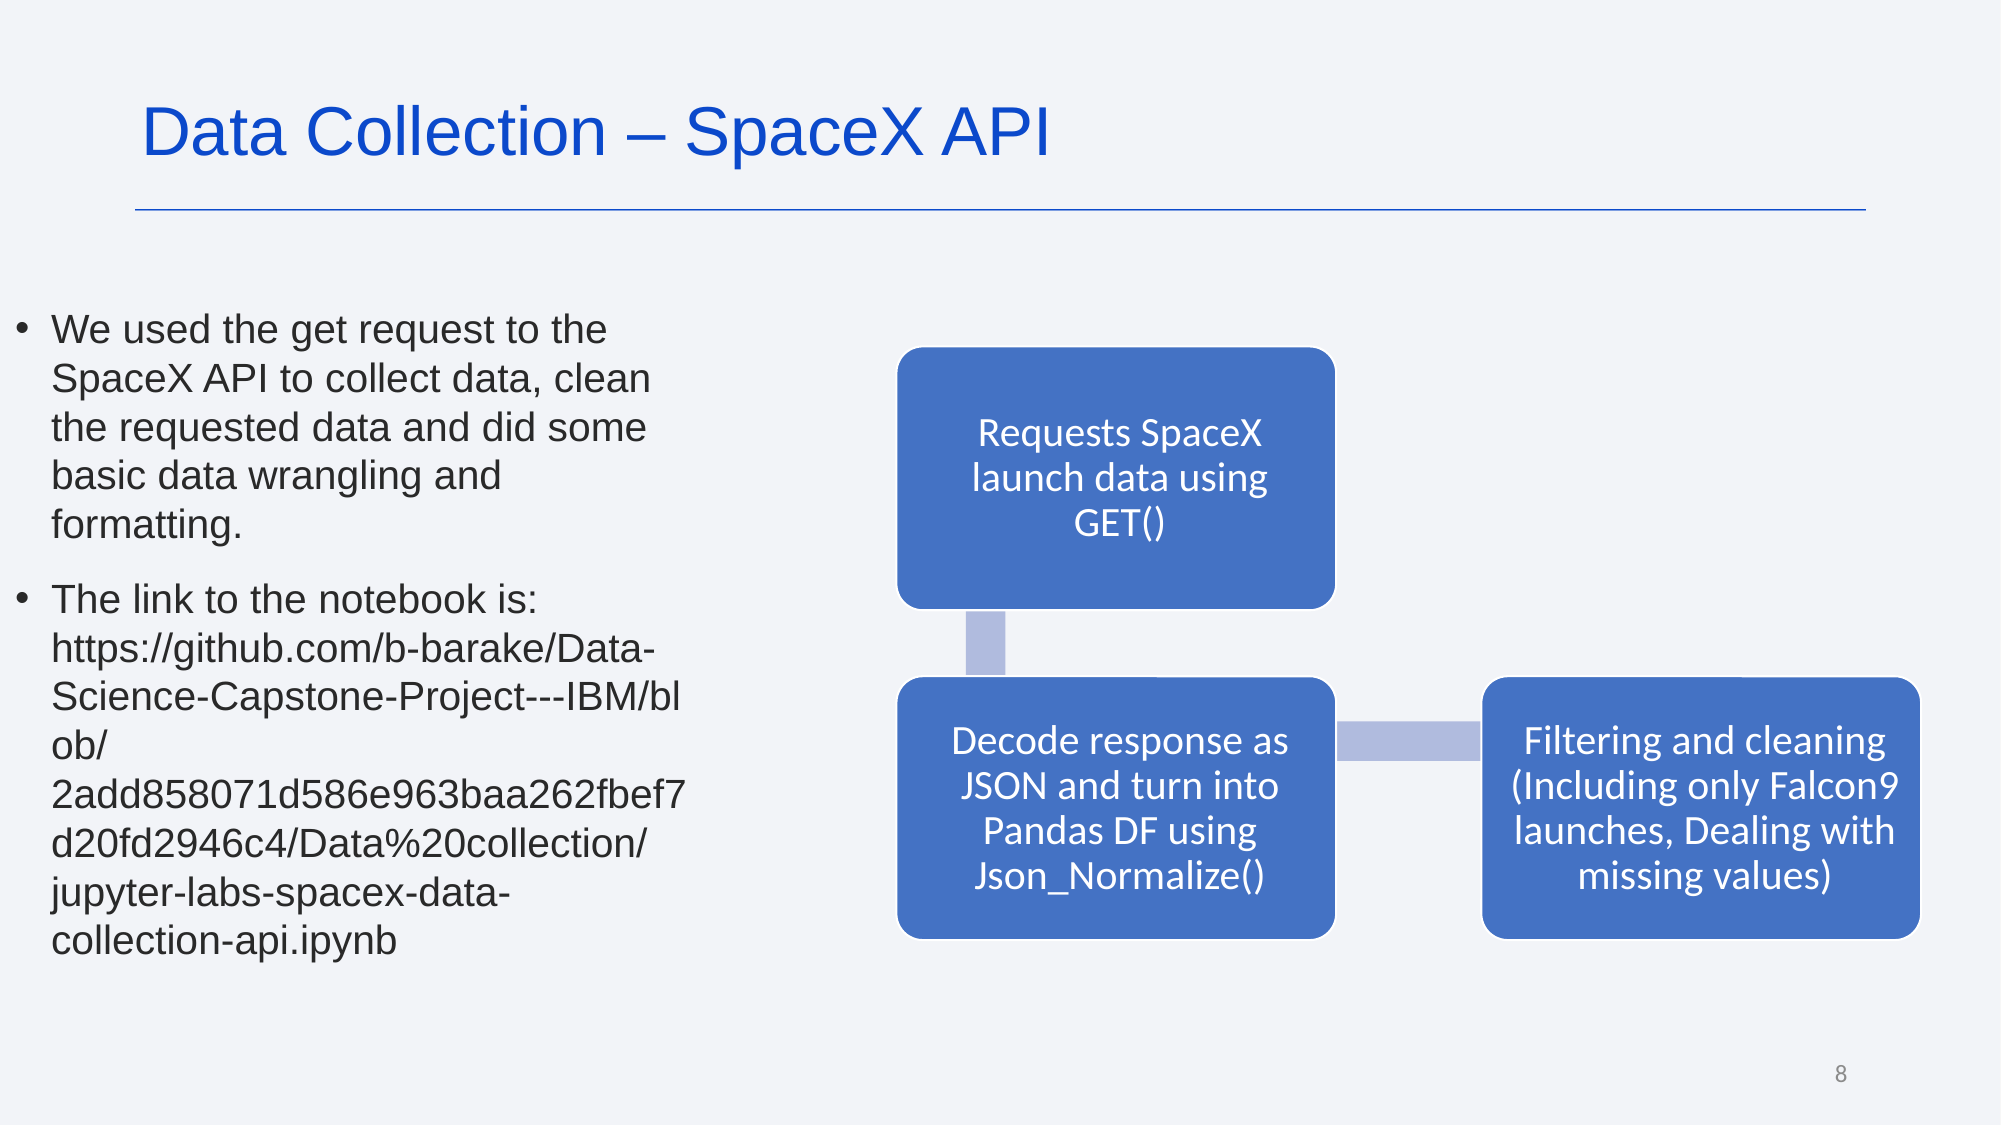

Data Collection – SpaceX API
Requests SpaceX launch data using GET()
Decode response as JSON and turn into Pandas DF using Json_Normalize()
Filtering and cleaning (Including only Falcon9 launches, Dealing with missing values)
We used the get request to the SpaceX API to collect data, clean the requested data and did some basic data wrangling and formatting.
The link to the notebook is: https://github.com/b-barake/Data-Science-Capstone-Project---IBM/blob/2add858071d586e963baa262fbef7d20fd2946c4/Data%20collection/jupyter-labs-spacex-data-collection-api.ipynb
8